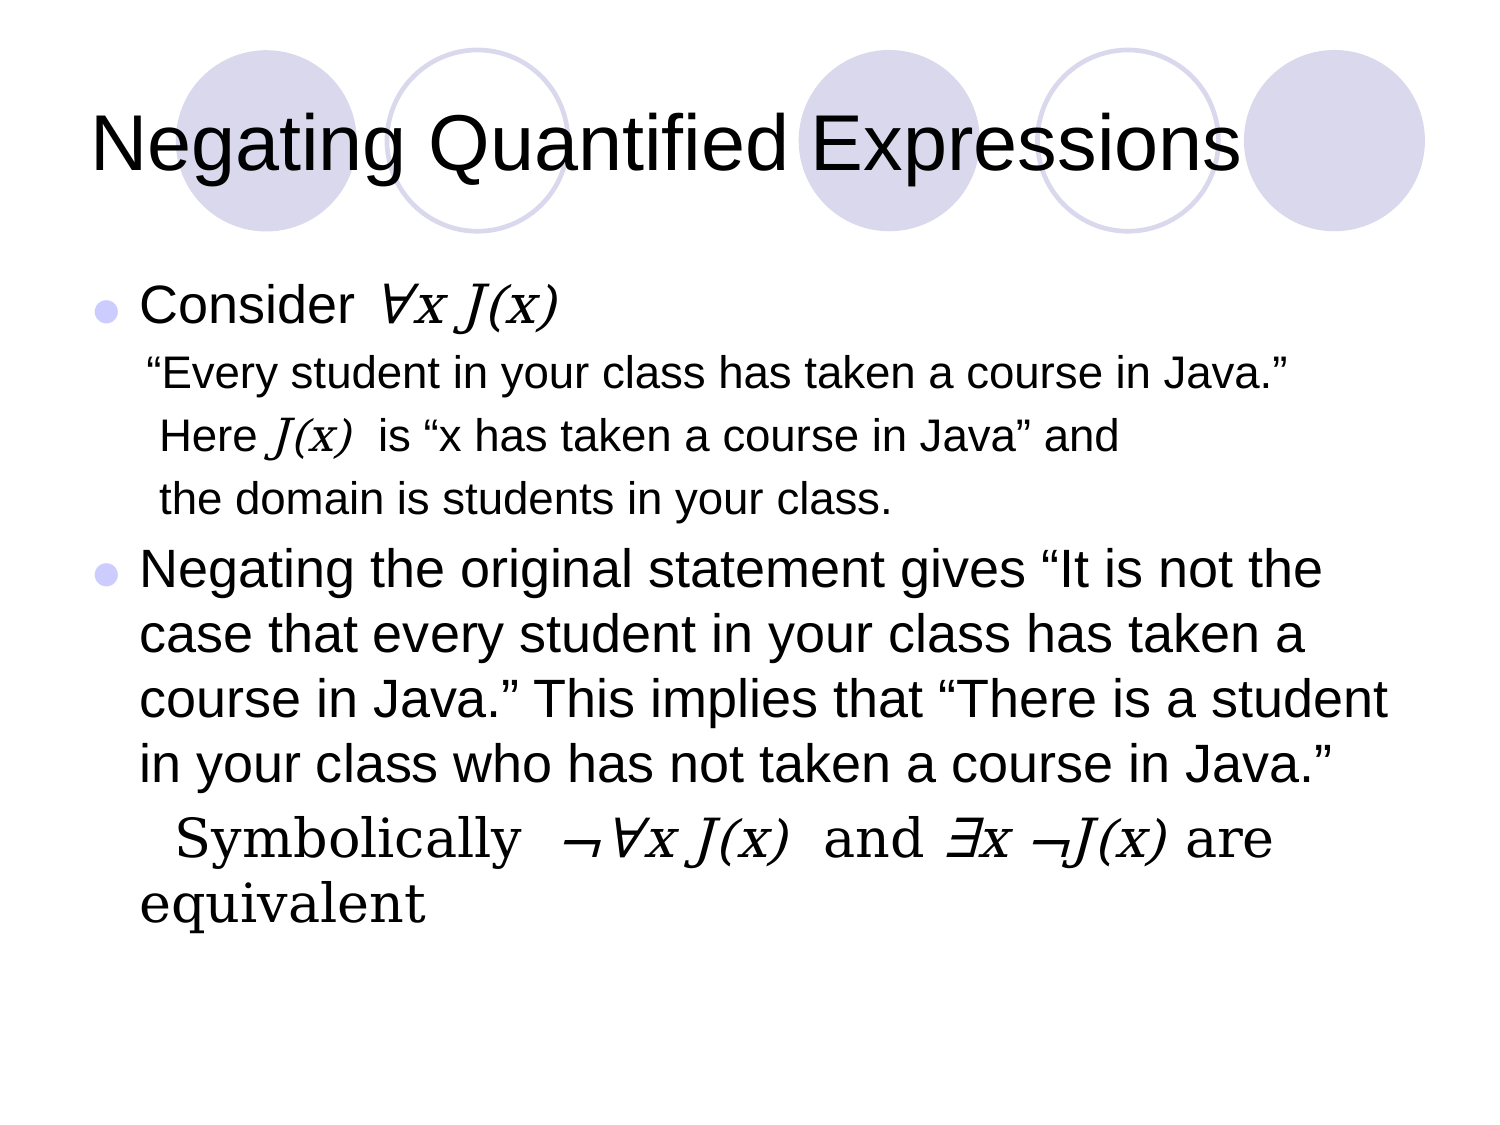

# Negating Quantified Expressions
Consider ∀x J(x)
“Every student in your class has taken a course in Java.”
 Here J(x)  is “x has taken a course in Java” and
 the domain is students in your class.
Negating the original statement gives “It is not the case that every student in your class has taken a course in Java.” This implies that “There is a student in your class who has not taken a course in Java.”
     Symbolically  ¬∀x J(x)  and ∃x ¬J(x) are equivalent